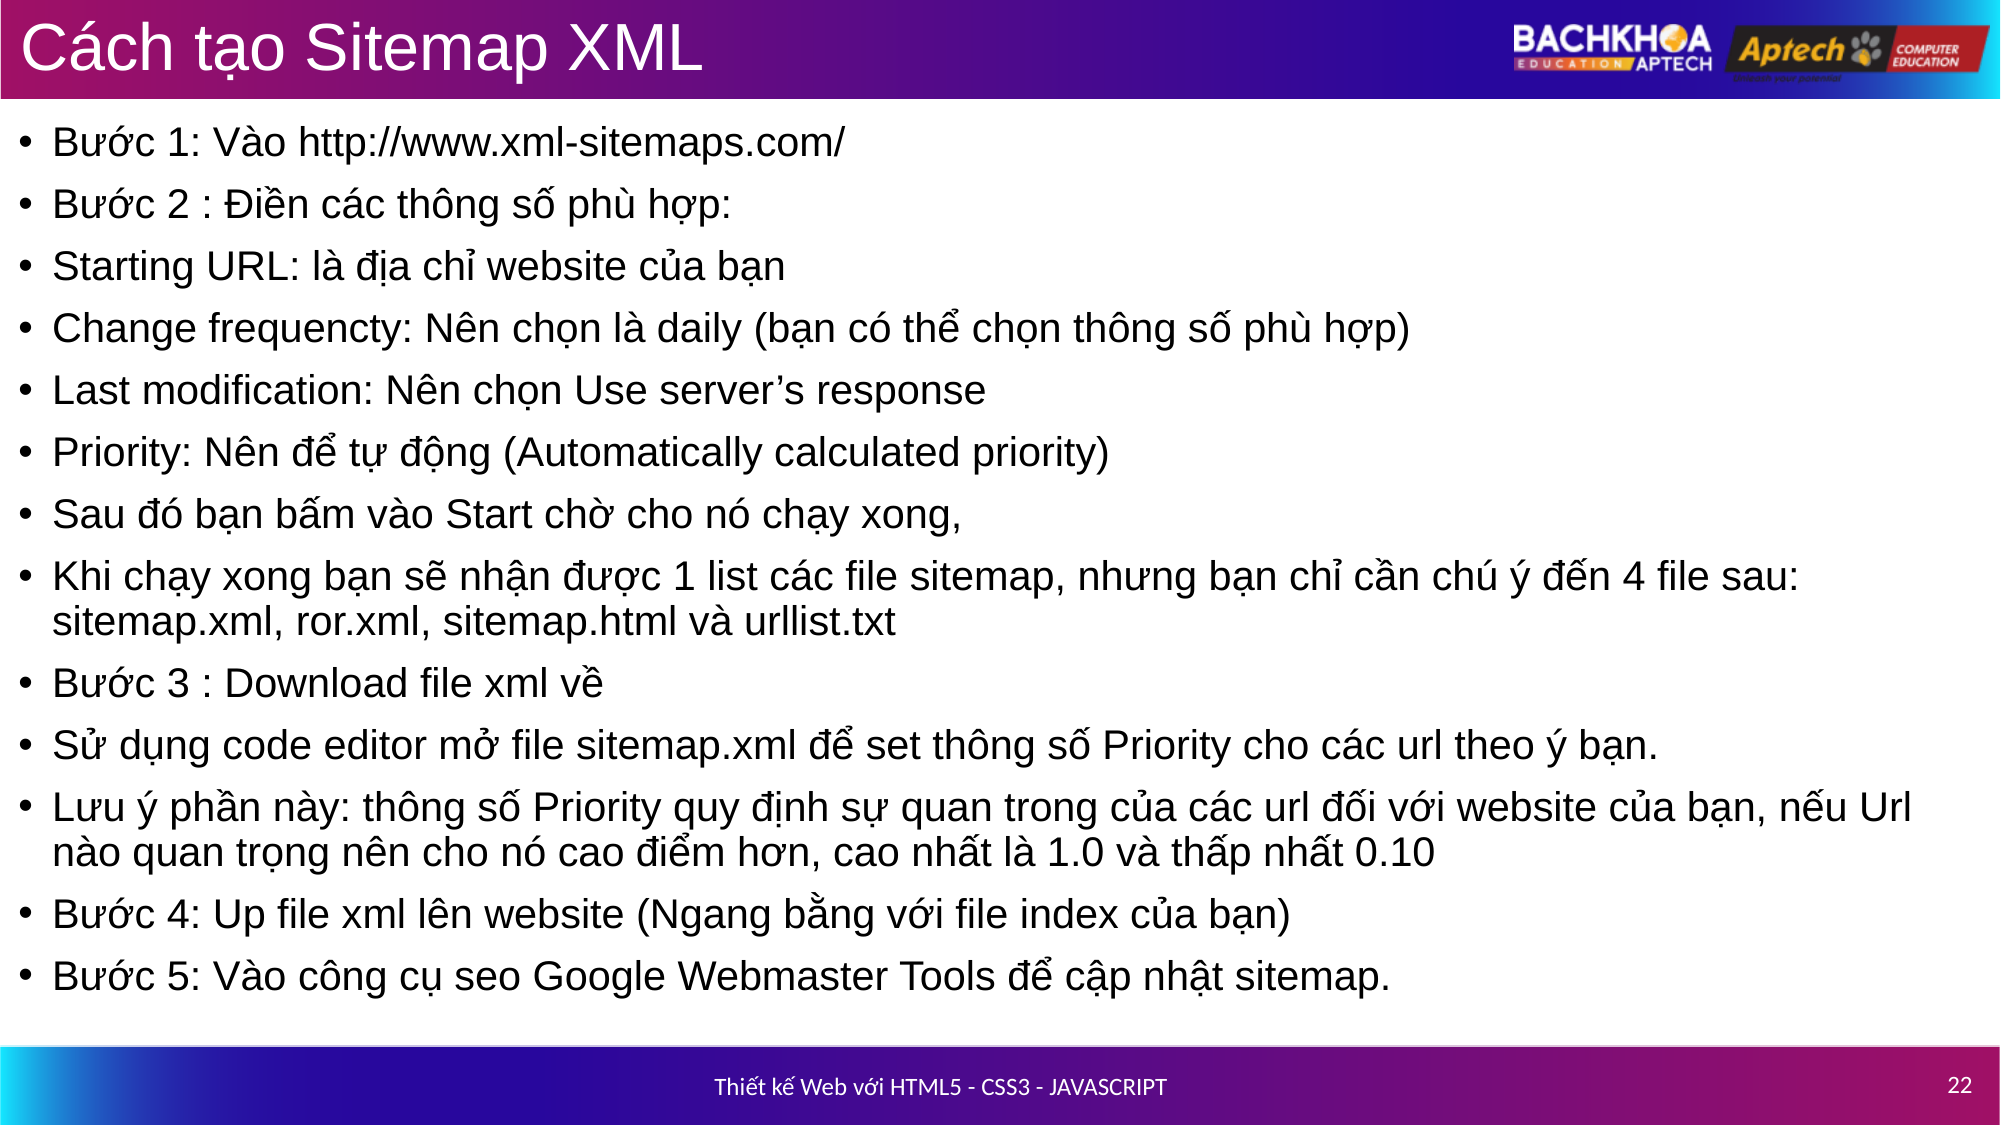

# Cách tạo Sitemap XML
Bước 1: Vào http://www.xml-sitemaps.com/
Bước 2 : Điền các thông số phù hợp:
Starting URL: là địa chỉ website của bạn
Change frequencty: Nên chọn là daily (bạn có thể chọn thông số phù hợp)
Last modification: Nên chọn Use server’s response
Priority: Nên để tự động (Automatically calculated priority)
Sau đó bạn bấm vào Start chờ cho nó chạy xong,
Khi chạy xong bạn sẽ nhận được 1 list các file sitemap, nhưng bạn chỉ cần chú ý đến 4 file sau: sitemap.xml, ror.xml, sitemap.html và urllist.txt
Bước 3 : Download file xml về
Sử dụng code editor mở file sitemap.xml để set thông số Priority cho các url theo ý bạn.
Lưu ý phần này: thông số Priority quy định sự quan trong của các url đối với website của bạn, nếu Url nào quan trọng nên cho nó cao điểm hơn, cao nhất là 1.0 và thấp nhất 0.10
Bước 4: Up file xml lên website (Ngang bằng với file index của bạn)
Bước 5: Vào công cụ seo Google Webmaster Tools để cập nhật sitemap.
22
Thiết kế Web với HTML5 - CSS3 - JAVASCRIPT